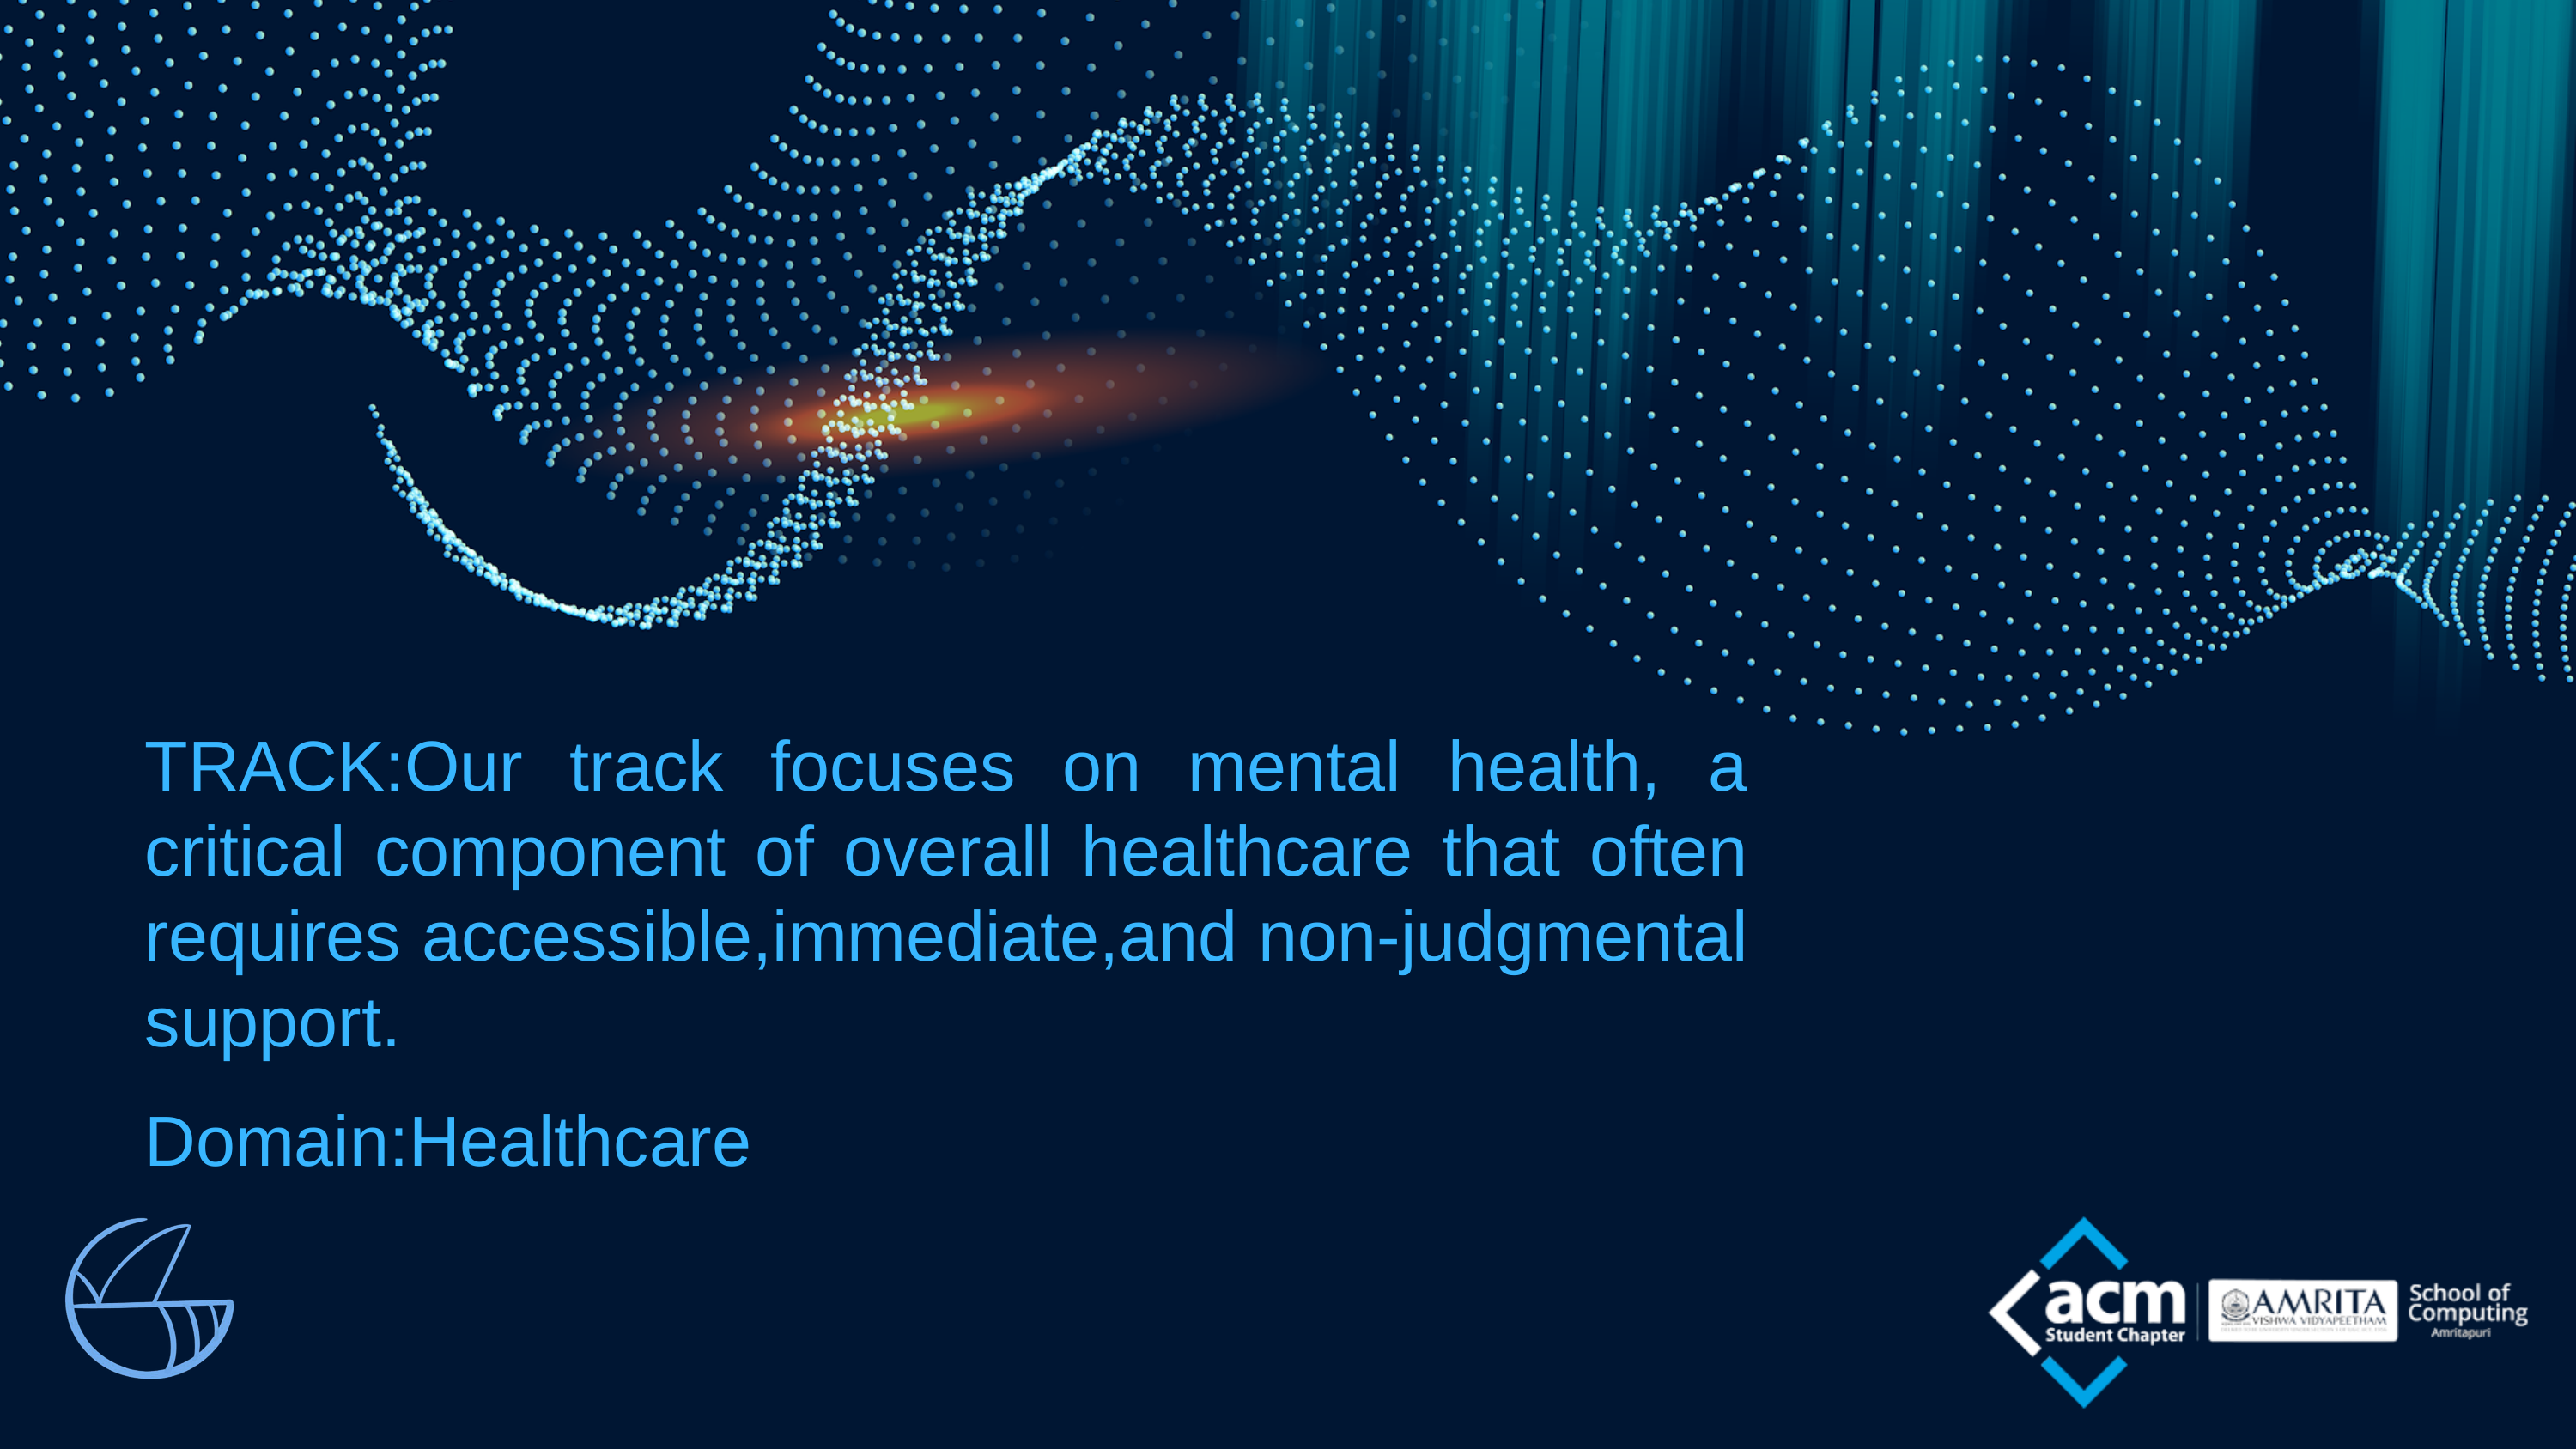

TRACK:Our track focuses on mental health, a critical component of overall healthcare that often requires accessible,immediate,and non-judgmental support.

Domain:Healthcare